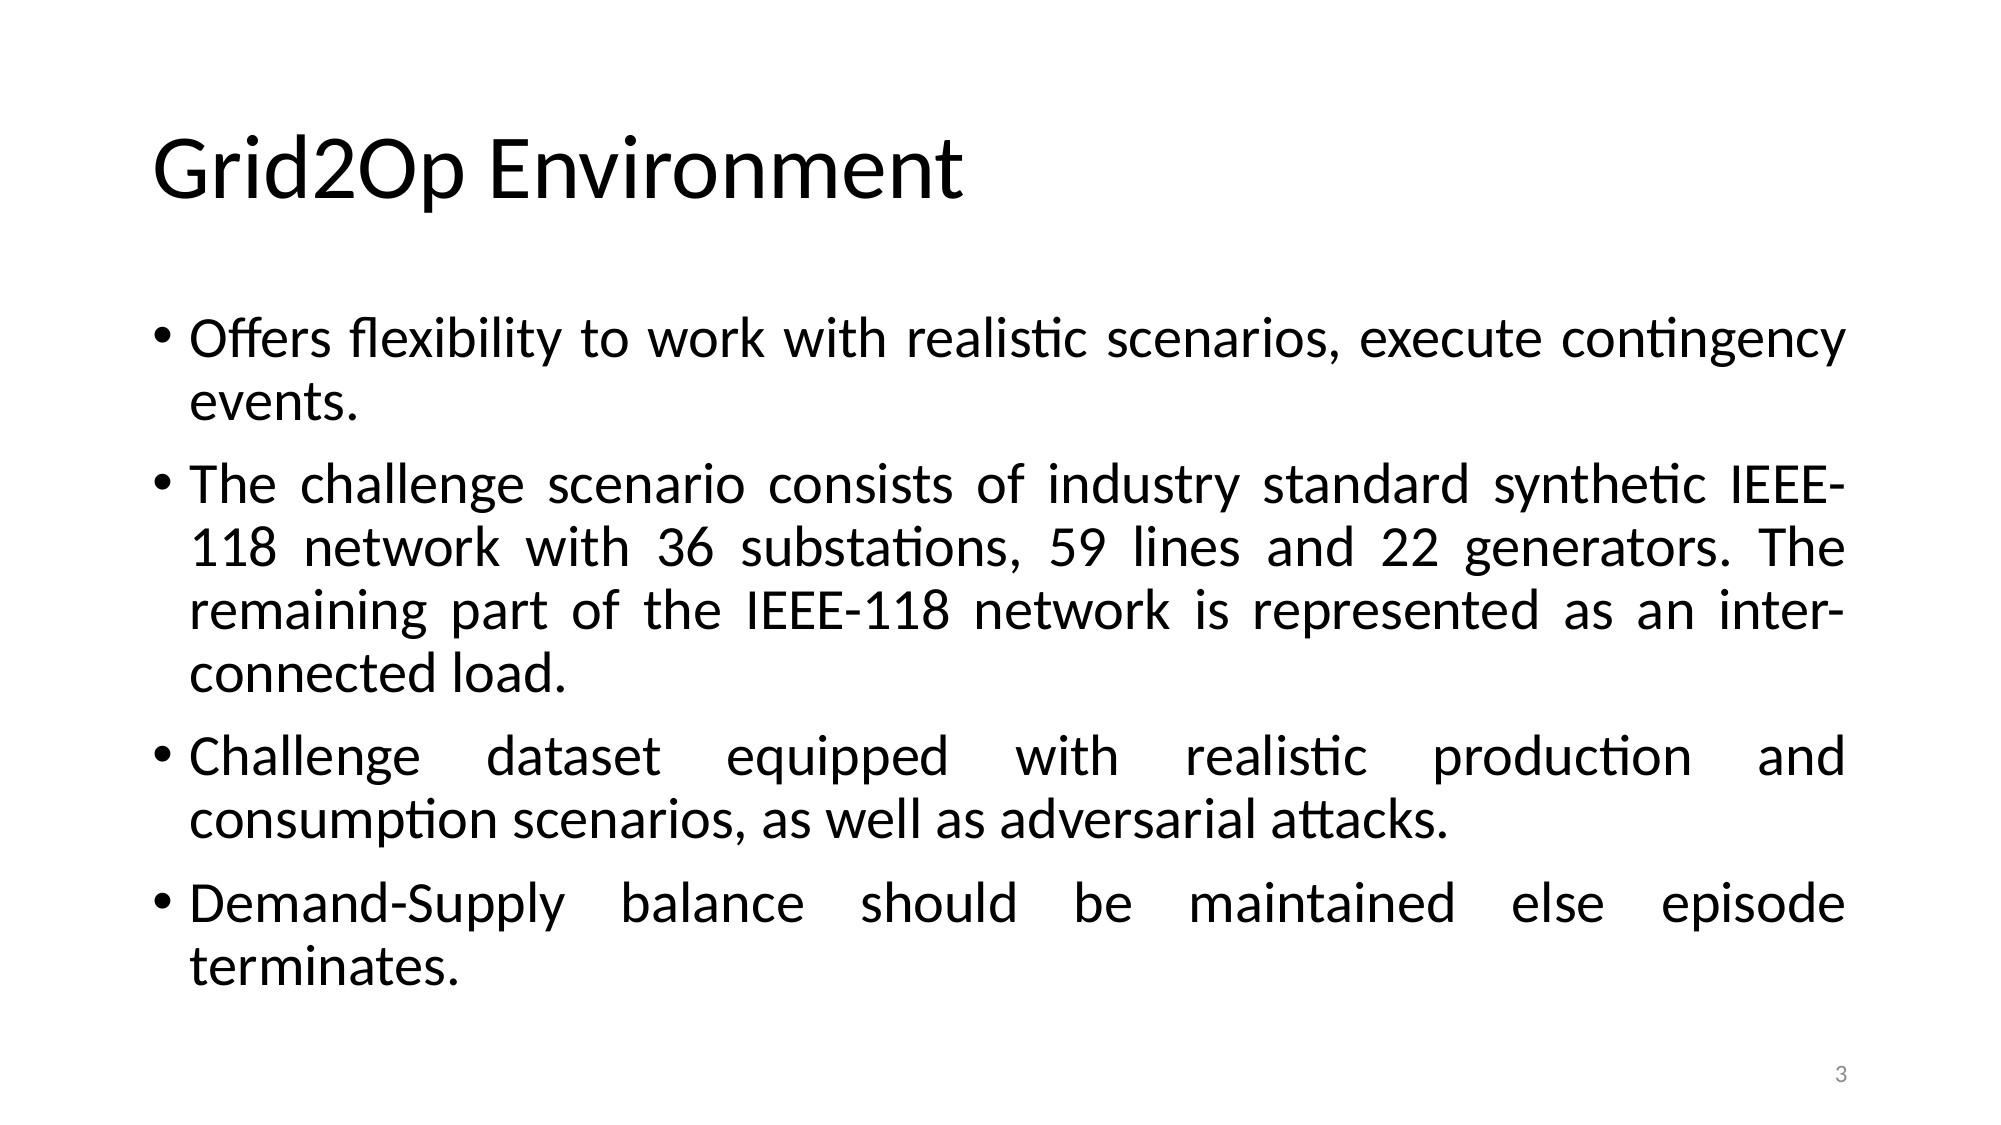

# Grid2Op Environment
Offers flexibility to work with realistic scenarios, execute contingency events.
The challenge scenario consists of industry standard synthetic IEEE-118 network with 36 substations, 59 lines and 22 generators. The remaining part of the IEEE-118 network is represented as an inter-connected load.
Challenge dataset equipped with realistic production and consumption scenarios, as well as adversarial attacks.
Demand-Supply balance should be maintained else episode terminates.

3